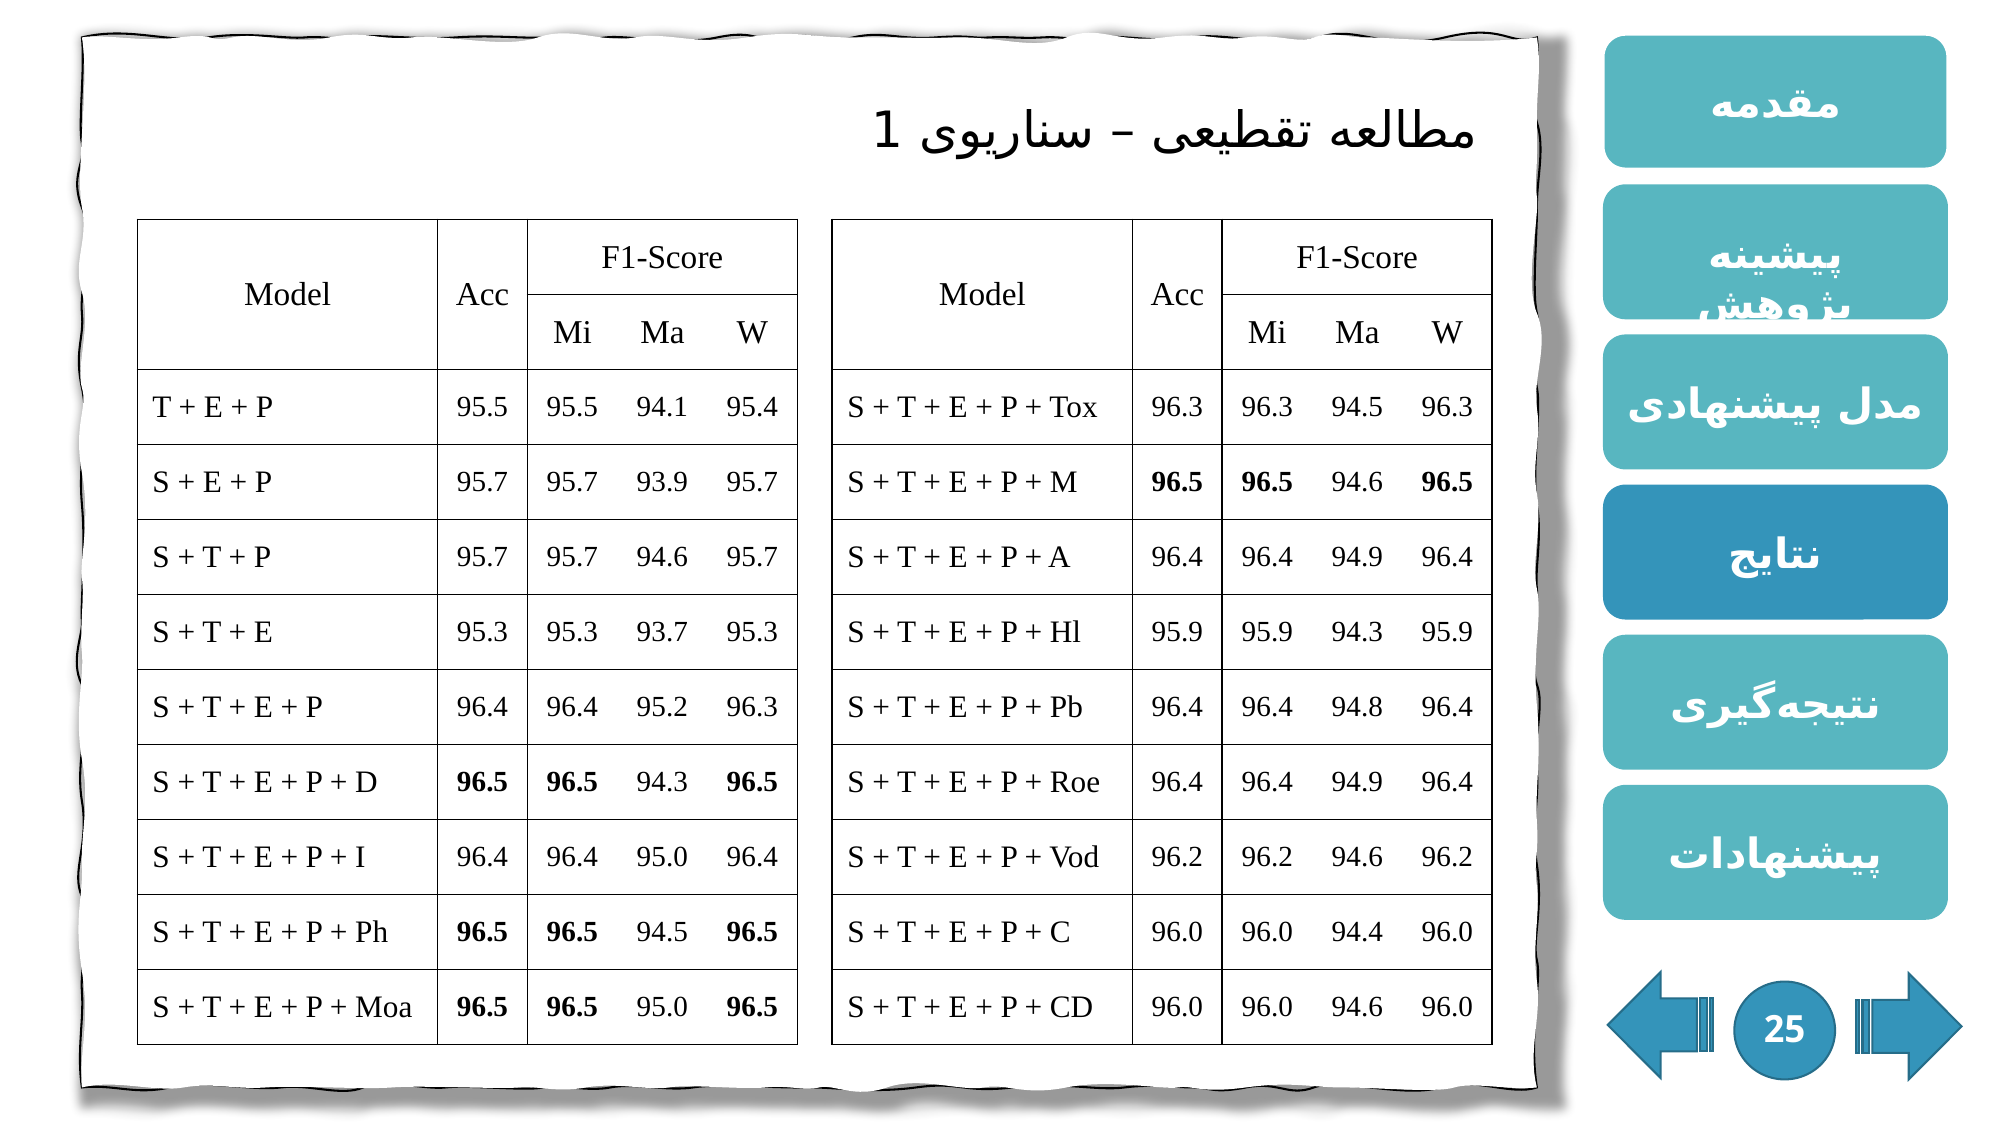

# مطالعه تقطیعی – سناریوی 1
| Model | Acc | F1-Score |  |  |
| --- | --- | --- | --- | --- |
|  |  | Mi | Ma | W |
| T + E + P | 95.5 | 95.5 | 94.1 | 95.4 |
| S + E + P | 95.7 | 95.7 | 93.9 | 95.7 |
| S + T + P | 95.7 | 95.7 | 94.6 | 95.7 |
| S + T + E | 95.3 | 95.3 | 93.7 | 95.3 |
| S + T + E + P | 96.4 | 96.4 | 95.2 | 96.3 |
| S + T + E + P + D | 96.5 | 96.5 | 94.3 | 96.5 |
| S + T + E + P + I | 96.4 | 96.4 | 95.0 | 96.4 |
| S + T + E + P + Ph | 96.5 | 96.5 | 94.5 | 96.5 |
| S + T + E + P + Moa | 96.5 | 96.5 | 95.0 | 96.5 |
| Model | Acc | F1-Score |  |  |
| --- | --- | --- | --- | --- |
|  |  | Mi | Ma | W |
| S + T + E + P + Tox | 96.3 | 96.3 | 94.5 | 96.3 |
| S + T + E + P + M | 96.5 | 96.5 | 94.6 | 96.5 |
| S + T + E + P + A | 96.4 | 96.4 | 94.9 | 96.4 |
| S + T + E + P + Hl | 95.9 | 95.9 | 94.3 | 95.9 |
| S + T + E + P + Pb | 96.4 | 96.4 | 94.8 | 96.4 |
| S + T + E + P + Roe | 96.4 | 96.4 | 94.9 | 96.4 |
| S + T + E + P + Vod | 96.2 | 96.2 | 94.6 | 96.2 |
| S + T + E + P + C | 96.0 | 96.0 | 94.4 | 96.0 |
| S + T + E + P + CD | 96.0 | 96.0 | 94.6 | 96.0 |
25